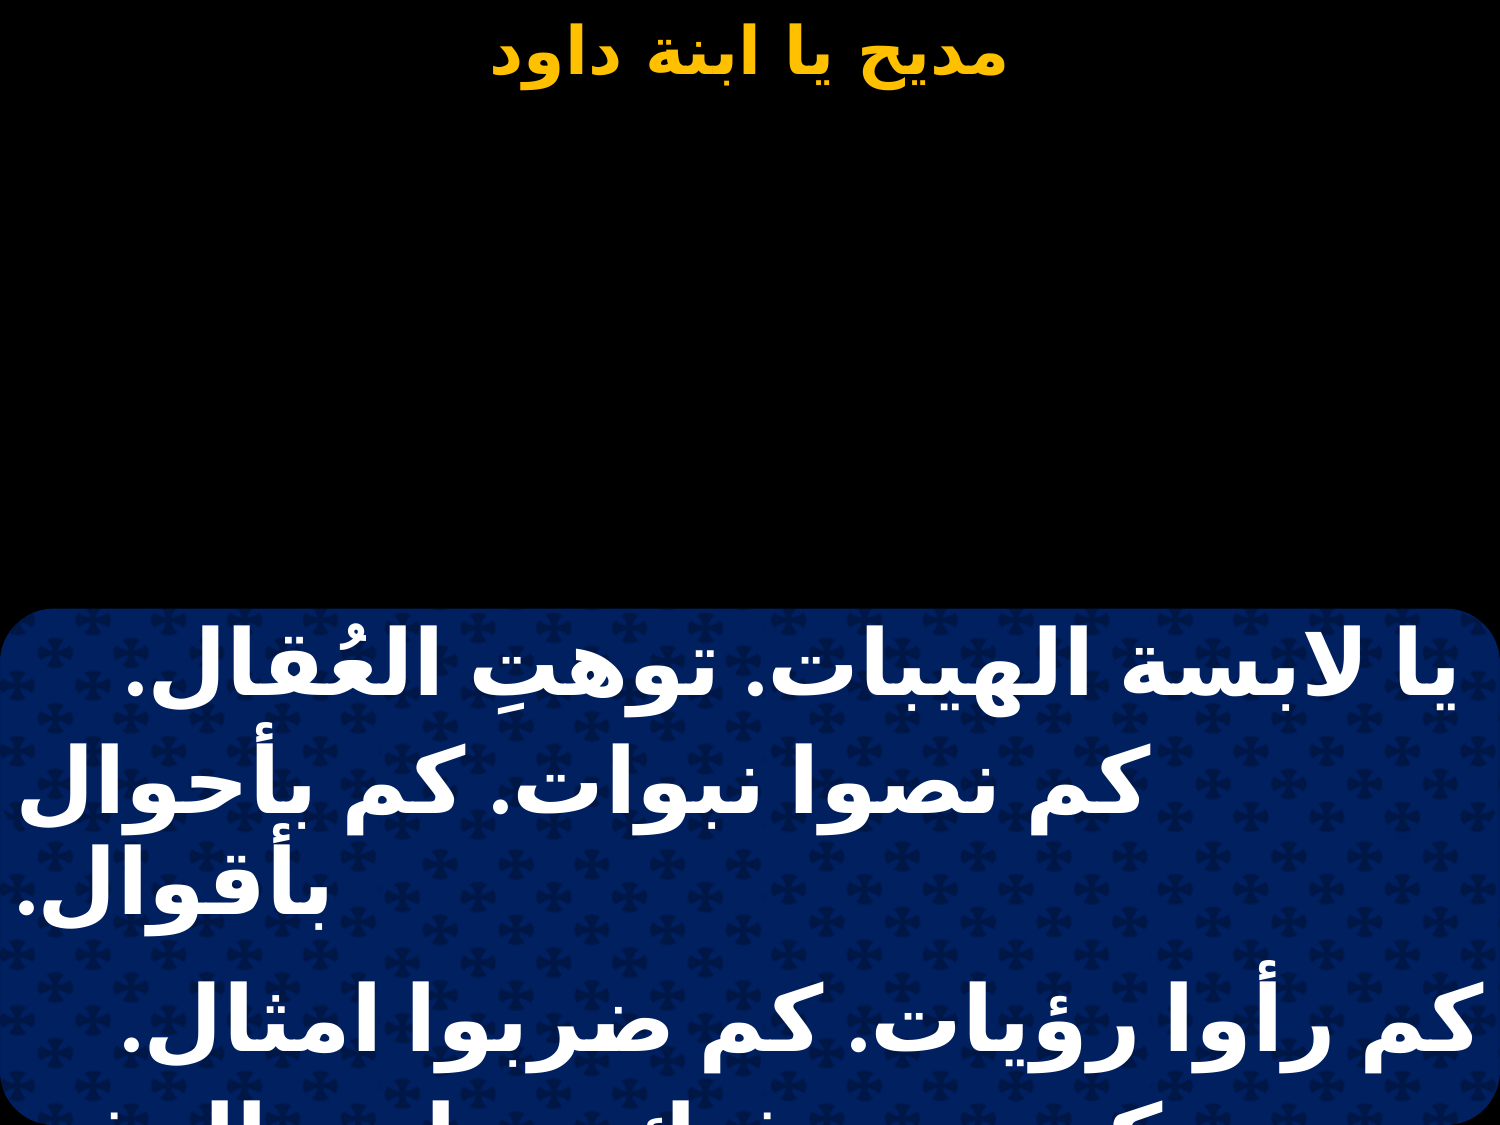

#
| يا لابسة الهيبات. توهتِ العُقال. |
| --- |
| كم نصوا نبوات. كم بأحوال بأقوال. |
|  |
| كم رأوا رؤيات. كم ضربوا امثال. |
| كم تحير فيك. معلم مالوف. |